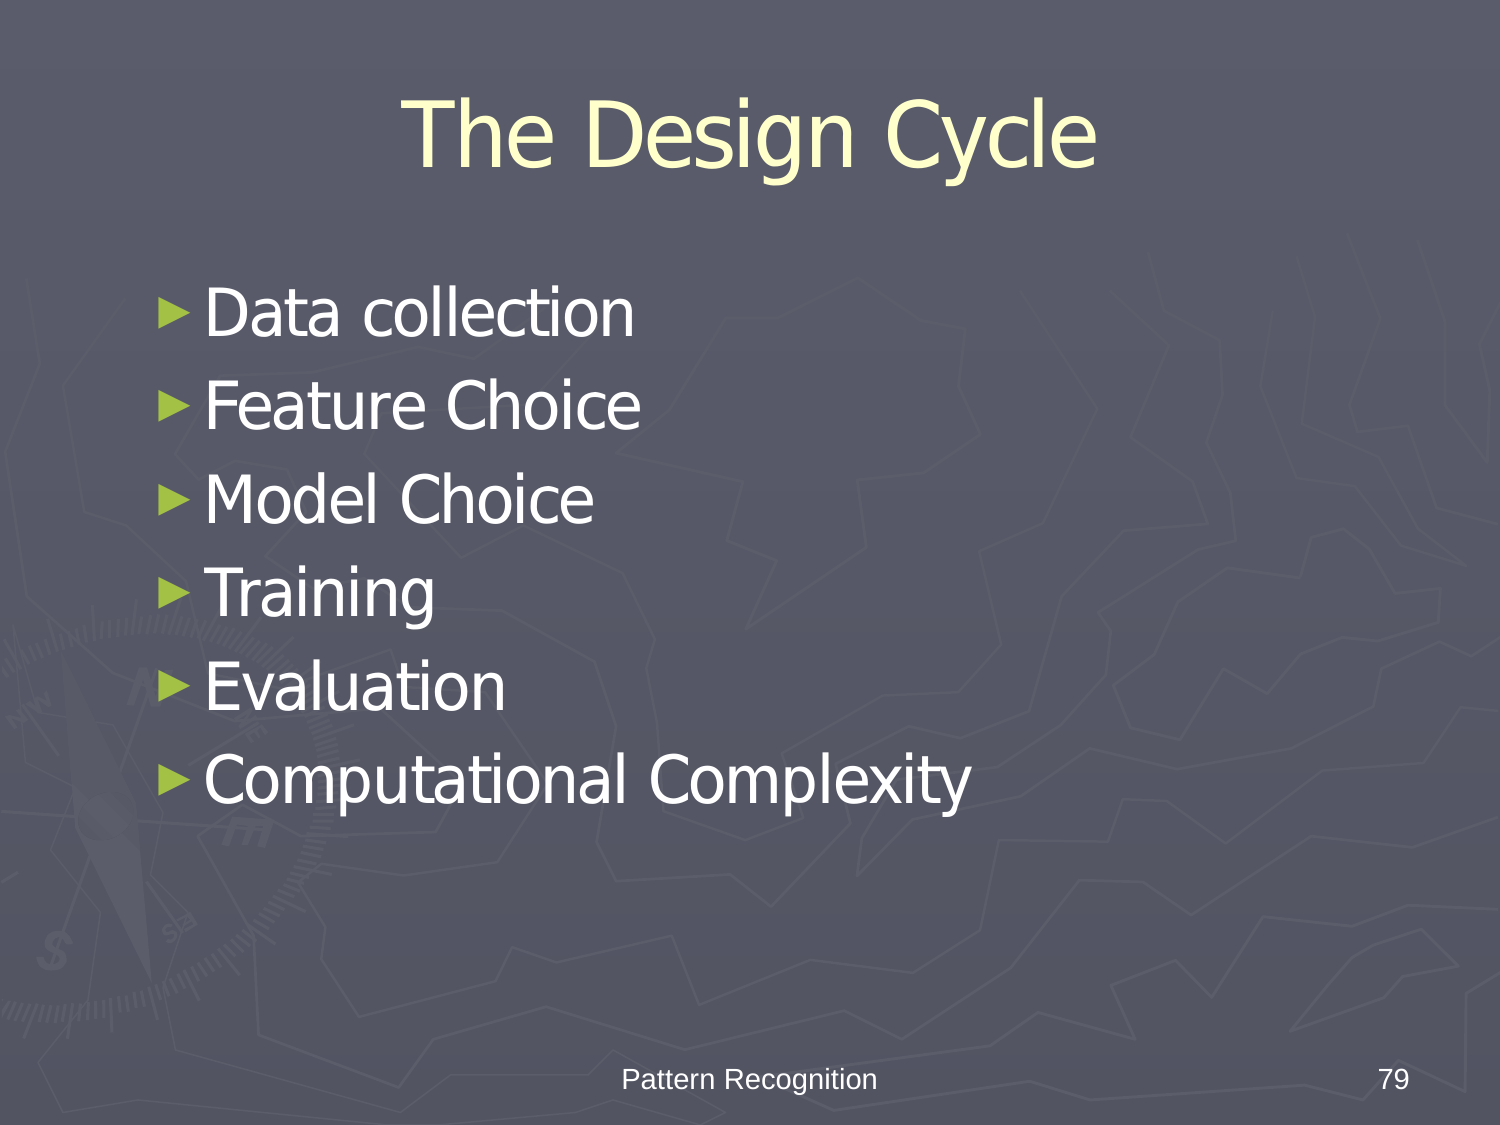

The Design Cycle
Data collection
Feature Choice
Model Choice
Training
Evaluation
Computational Complexity
Pattern Recognition
79